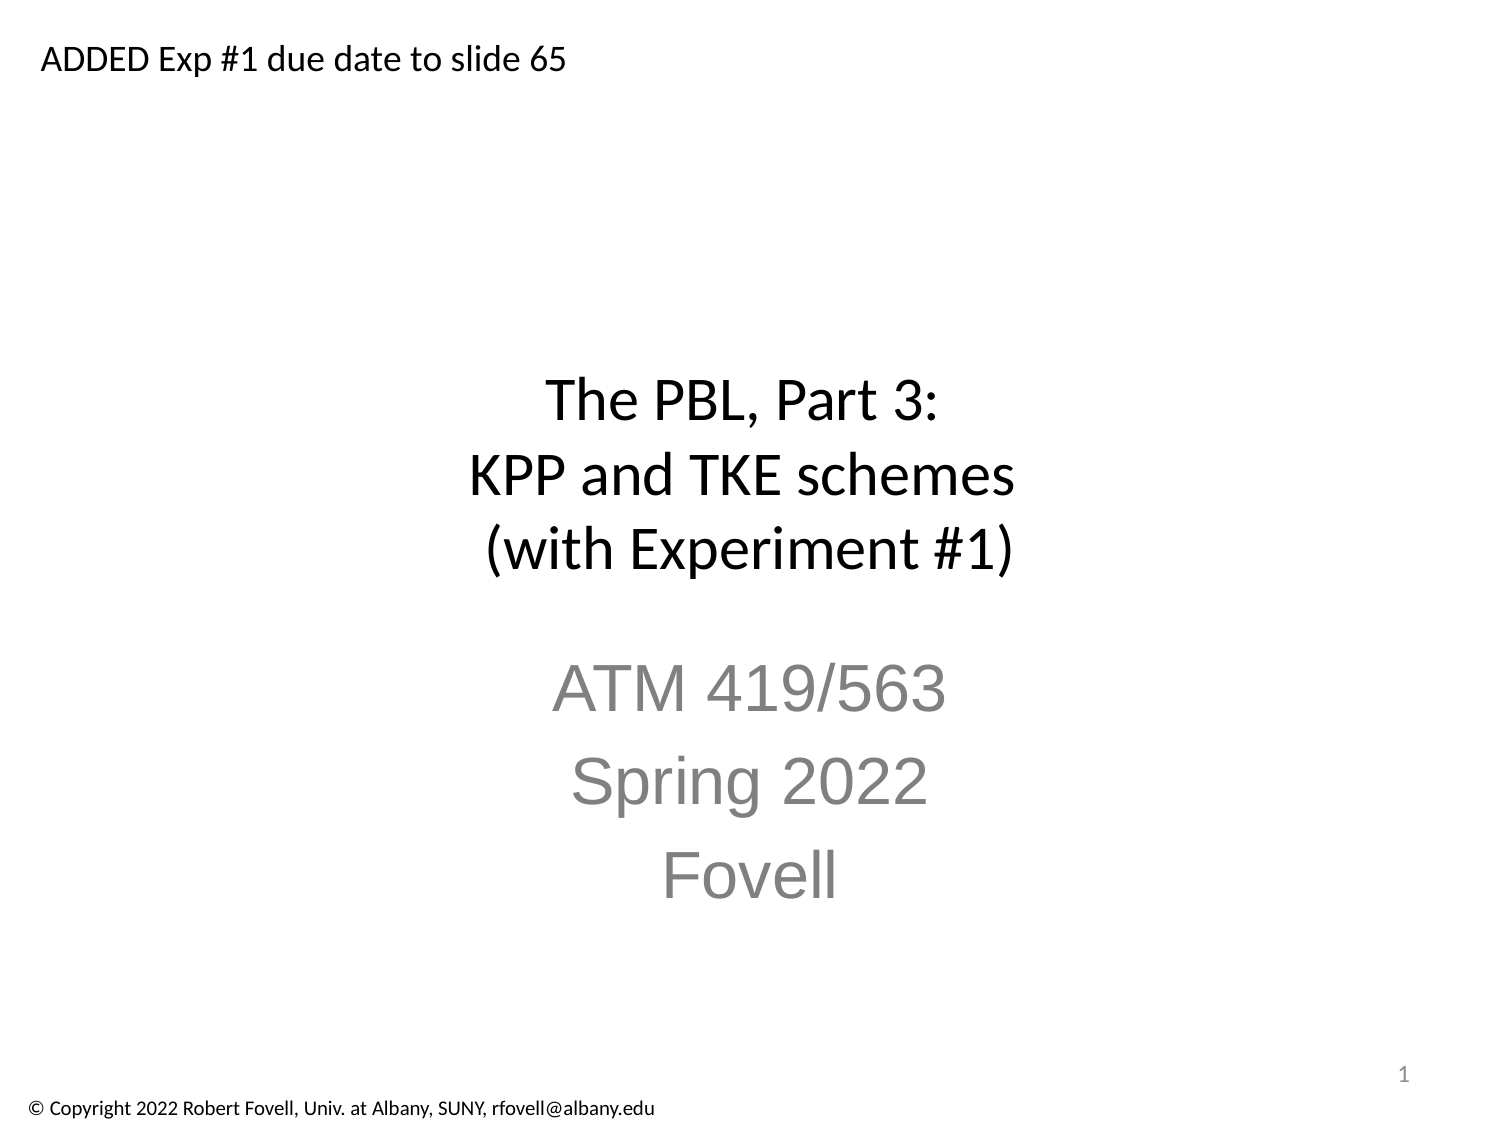

ADDED Exp #1 due date to slide 65
# The PBL, Part 3: KPP and TKE schemes (with Experiment #1)
ATM 419/563
Spring 2022
Fovell

1
© Copyright 2022 Robert Fovell, Univ. at Albany, SUNY, rfovell@albany.edu